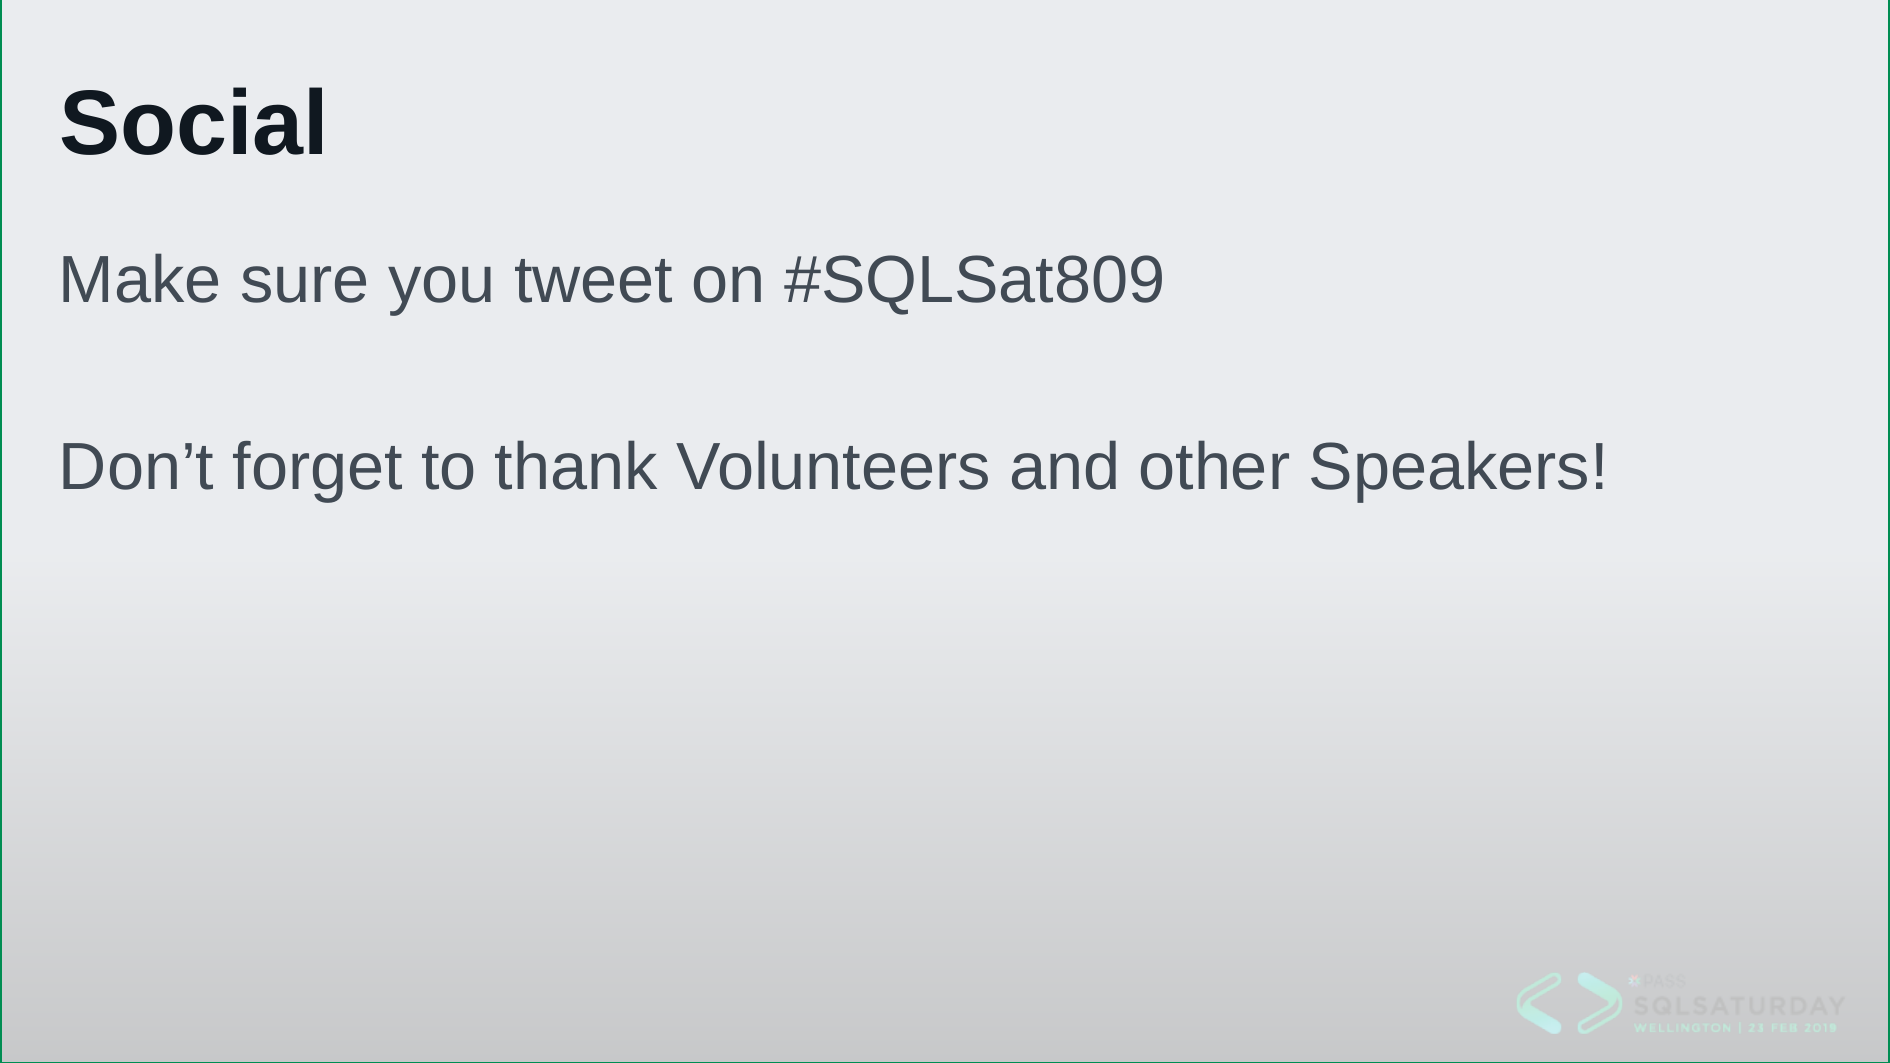

# Social
Make sure you tweet on #SQLSat809

Don’t forget to thank Volunteers and other Speakers!